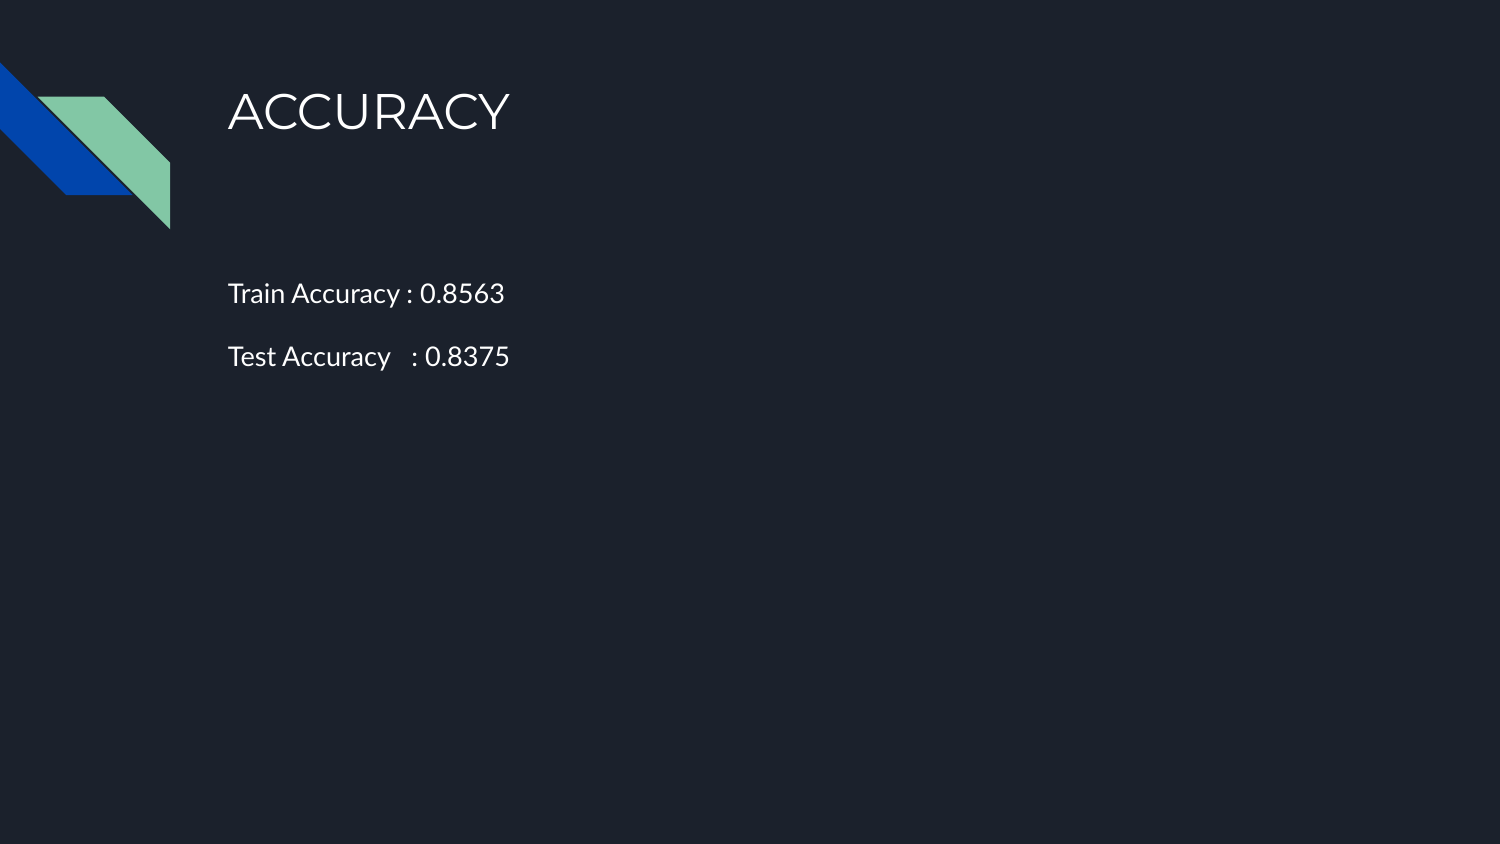

# ACCURACY
Train Accuracy : 0.8563
Test Accuracy   : 0.8375